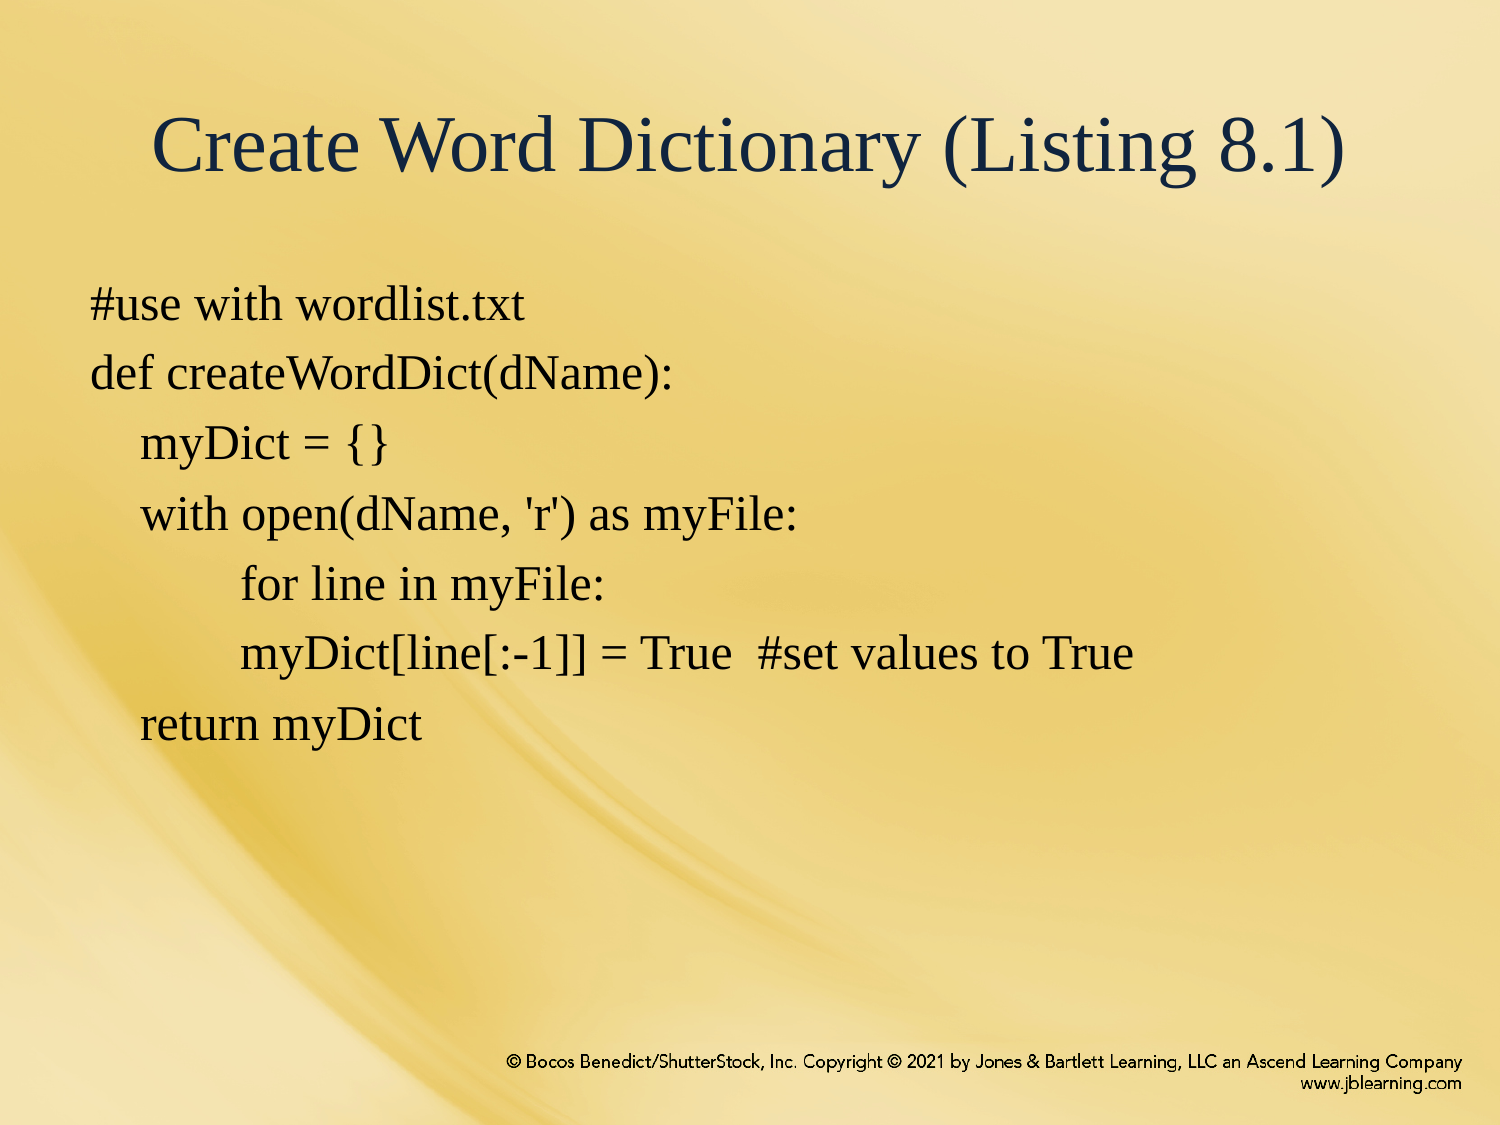

# Create Word Dictionary (Listing 8.1)
#use with wordlist.txt
def createWordDict(dName):
    myDict = {}
    with open(dName, 'r') as myFile:
    	for line in myFile:
        	myDict[line[:-1]] = True  #set values to True
    return myDict